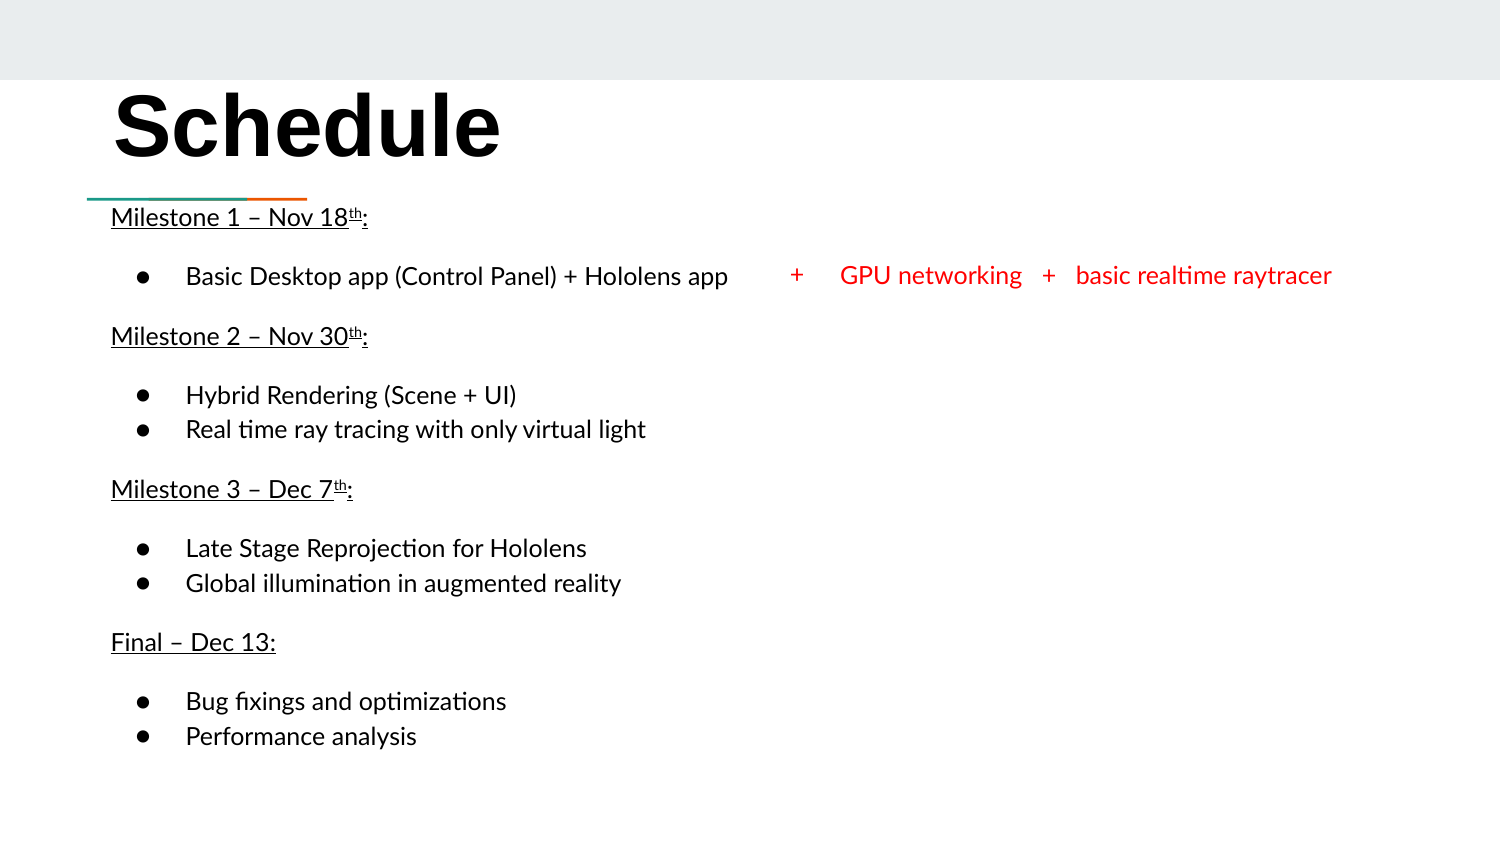

Schedule
Milestone 1 – Nov 18th:
Basic Desktop app (Control Panel) + Hololens app
Milestone 2 – Nov 30th:
Hybrid Rendering (Scene + UI)
Real time ray tracing with only virtual light
Milestone 3 – Dec 7th:
Late Stage Reprojection for Hololens
Global illumination in augmented reality
Final – Dec 13:
Bug fixings and optimizations
Performance analysis
GPU networking   +   basic realtime raytracer